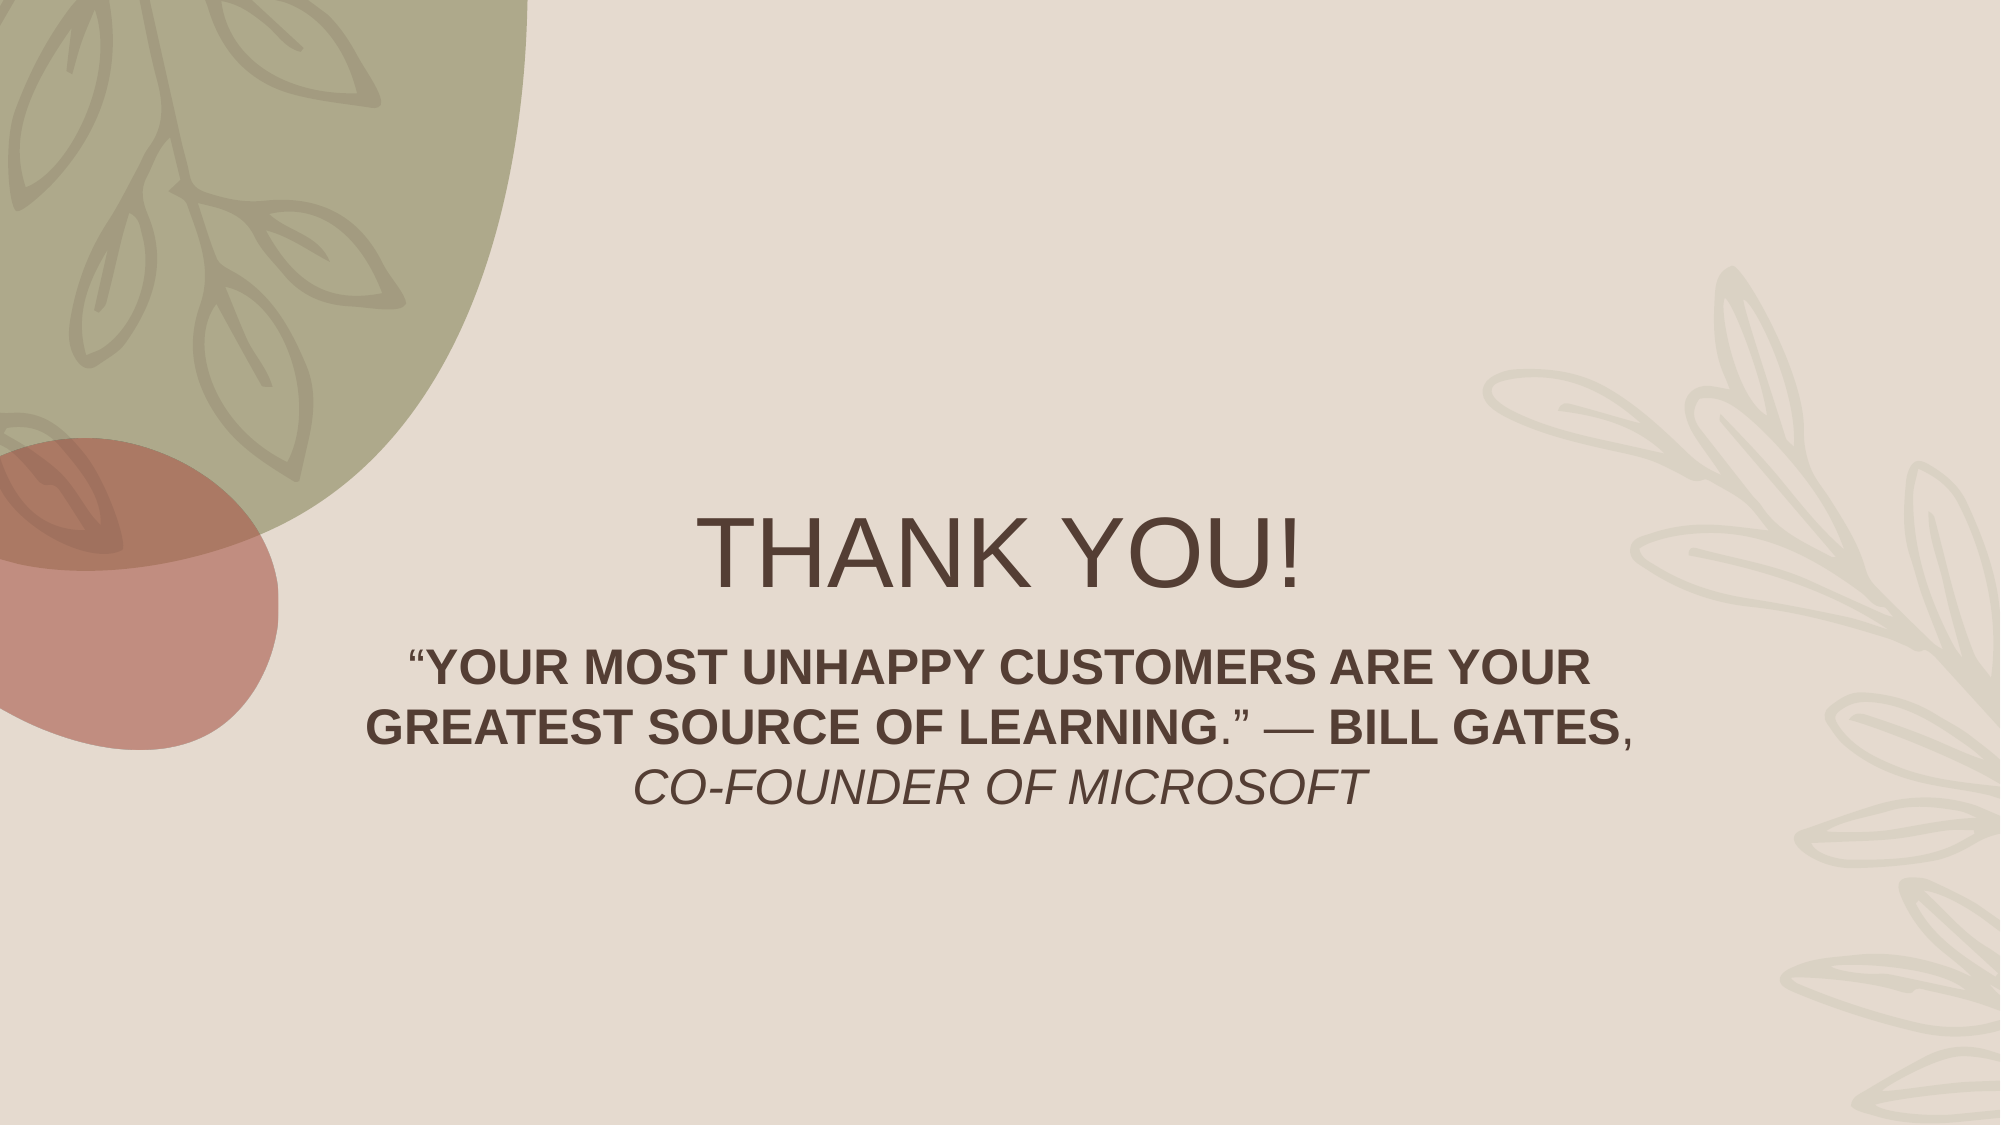

# THANK YOU!
“Your most unhappy customers are your greatest source of learning.” — Bill Gates, Co-founder of Microsoft